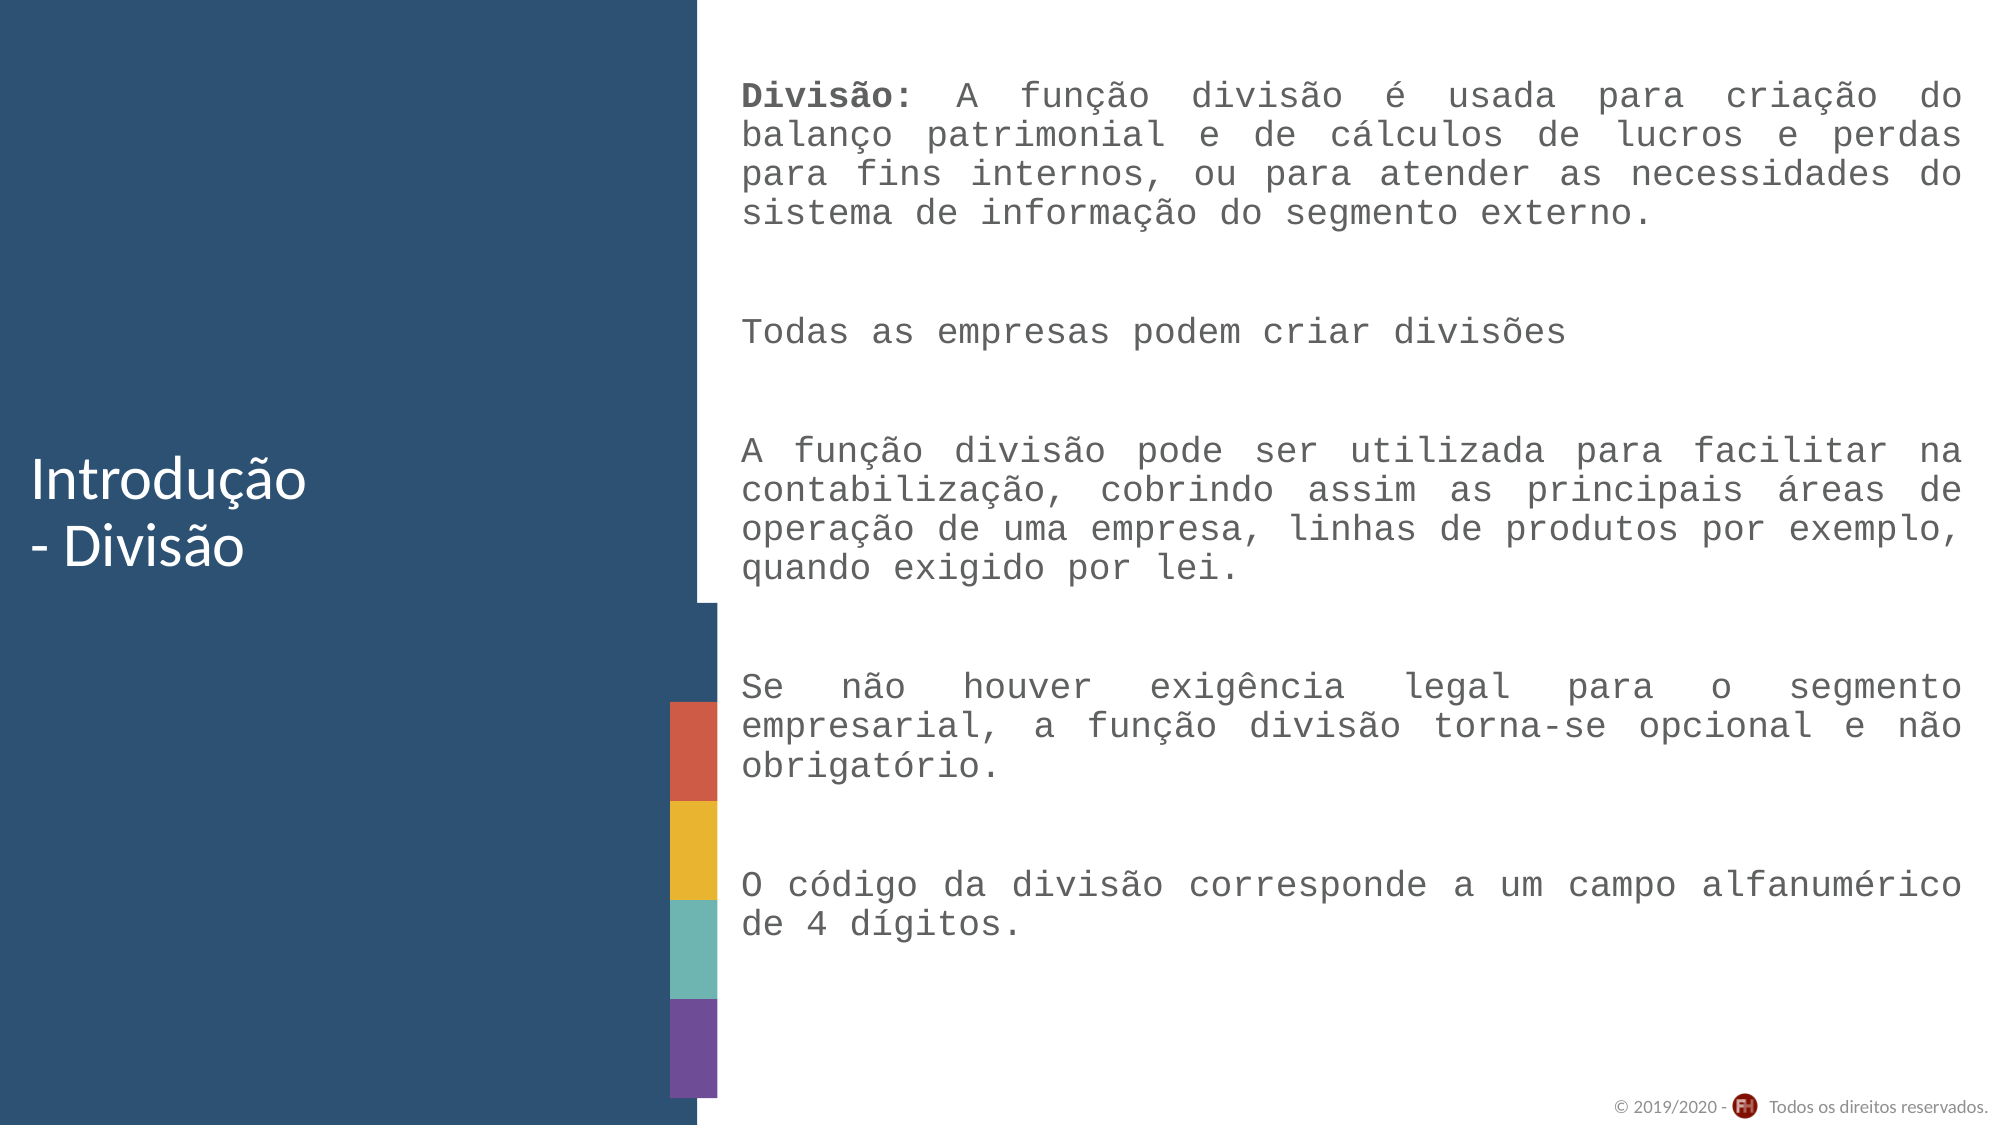

Divisão: A função divisão é usada para criação do balanço patrimonial e de cálculos de lucros e perdas para fins internos, ou para atender as necessidades do sistema de informação do segmento externo.

Todas as empresas podem criar divisões

A função divisão pode ser utilizada para facilitar na contabilização, cobrindo assim as principais áreas de operação de uma empresa, linhas de produtos por exemplo, quando exigido por lei.

Se não houver exigência legal para o segmento empresarial, a função divisão torna-se opcional e não obrigatório.

O código da divisão corresponde a um campo alfanumérico de 4 dígitos.

# Introdução - Divisão